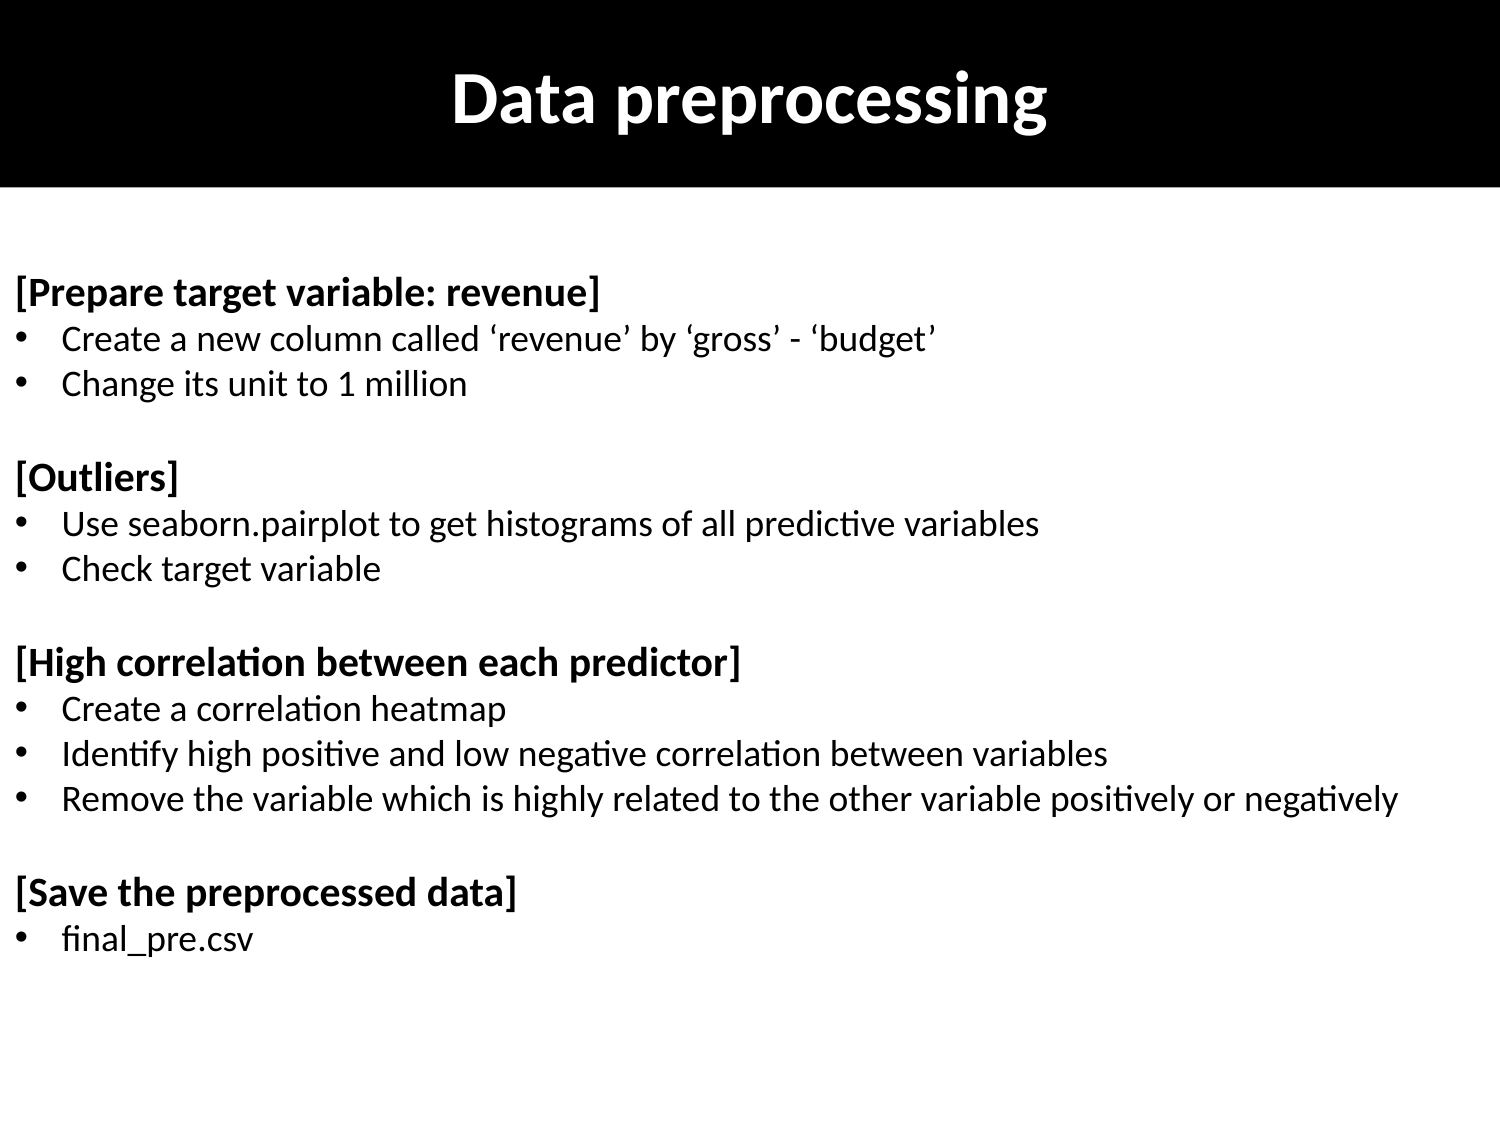

# Data preprocessing
[Prepare target variable: revenue]
Create a new column called ‘revenue’ by ‘gross’ - ‘budget’
Change its unit to 1 million

[Outliers]
Use seaborn.pairplot to get histograms of all predictive variables
Check target variable

[High correlation between each predictor]
Create a correlation heatmap
Identify high positive and low negative correlation between variables
Remove the variable which is highly related to the other variable positively or negatively

[Save the preprocessed data]
final_pre.csv